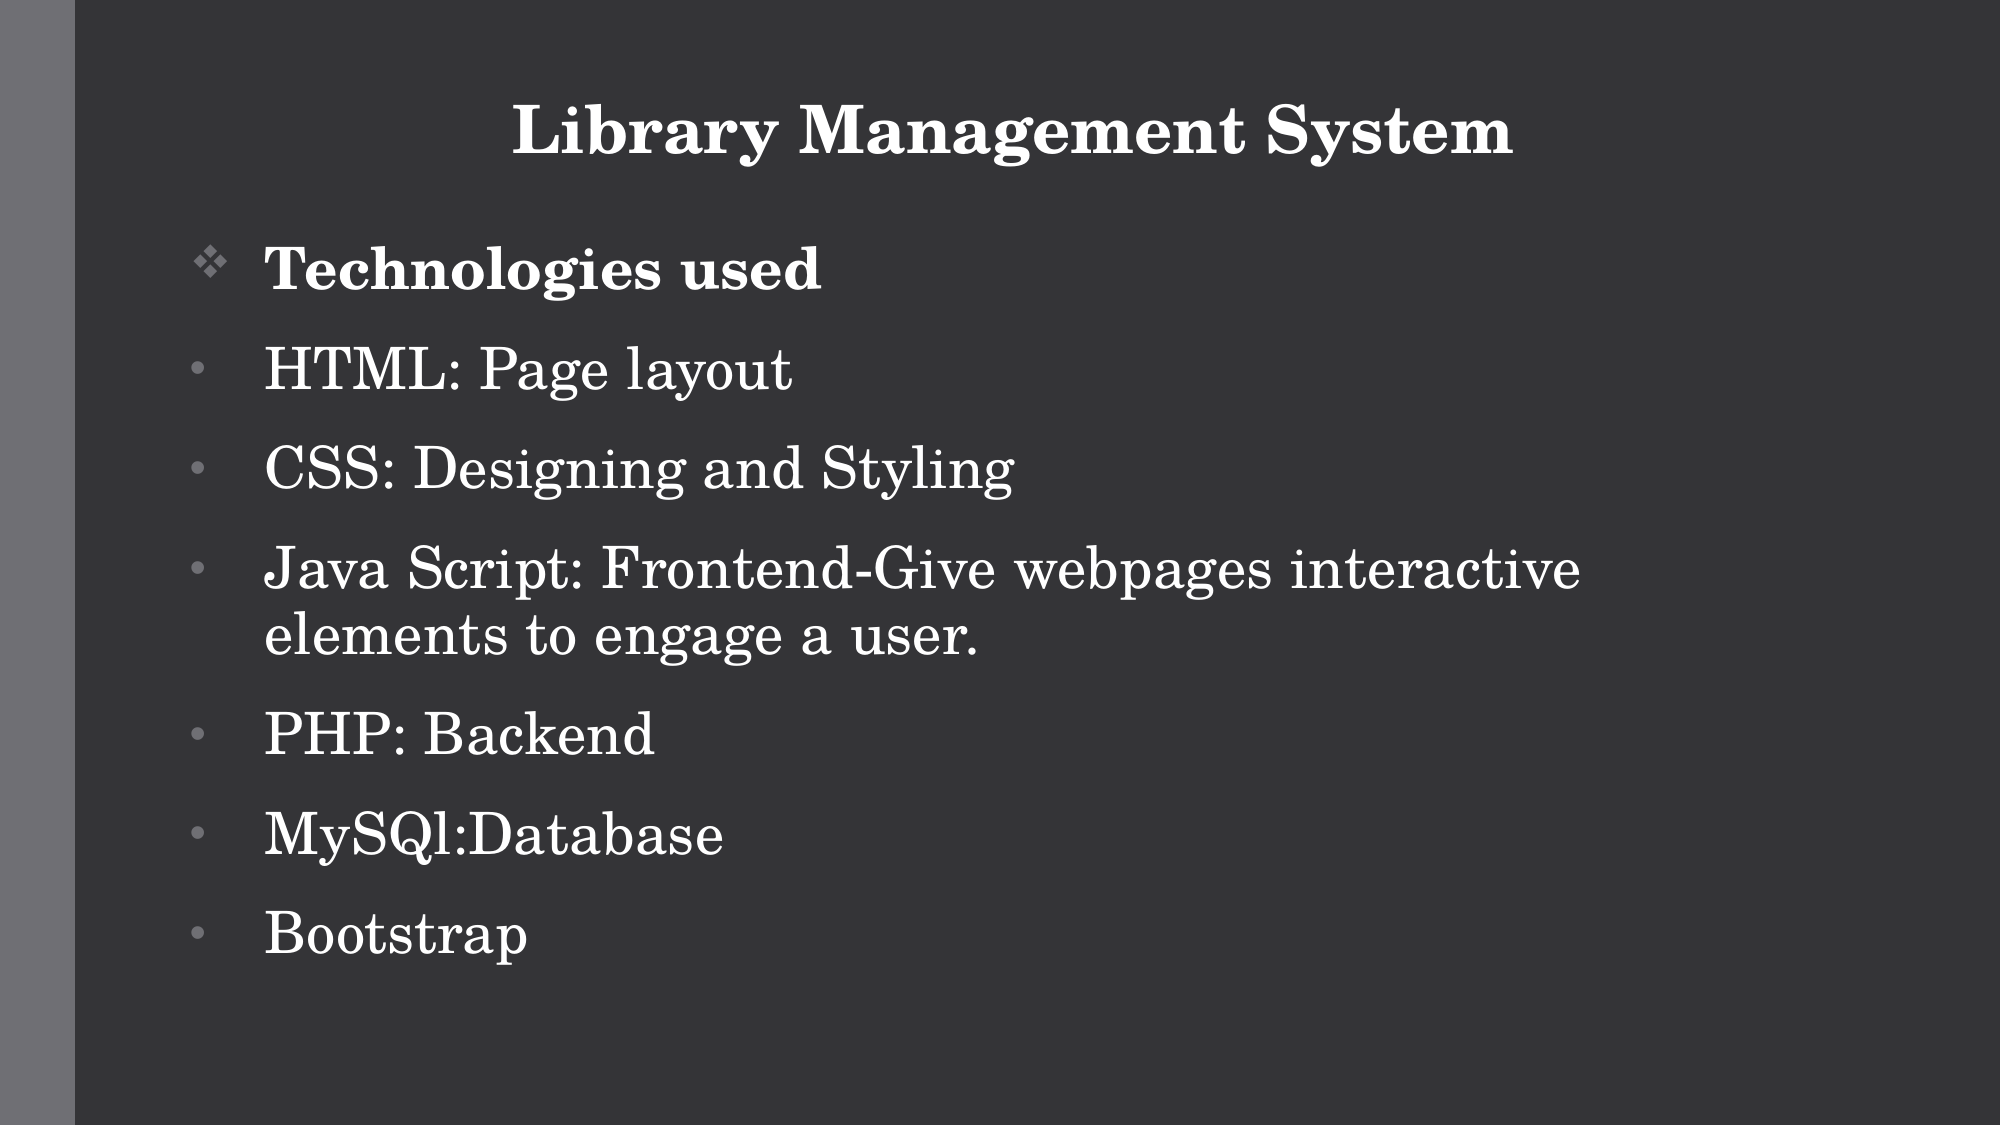

Library Management System
Technologies used
HTML: Page layout
CSS: Designing and Styling
Java Script: Frontend-Give webpages interactive elements to engage a user.
PHP: Backend
MySQl:Database
Bootstrap